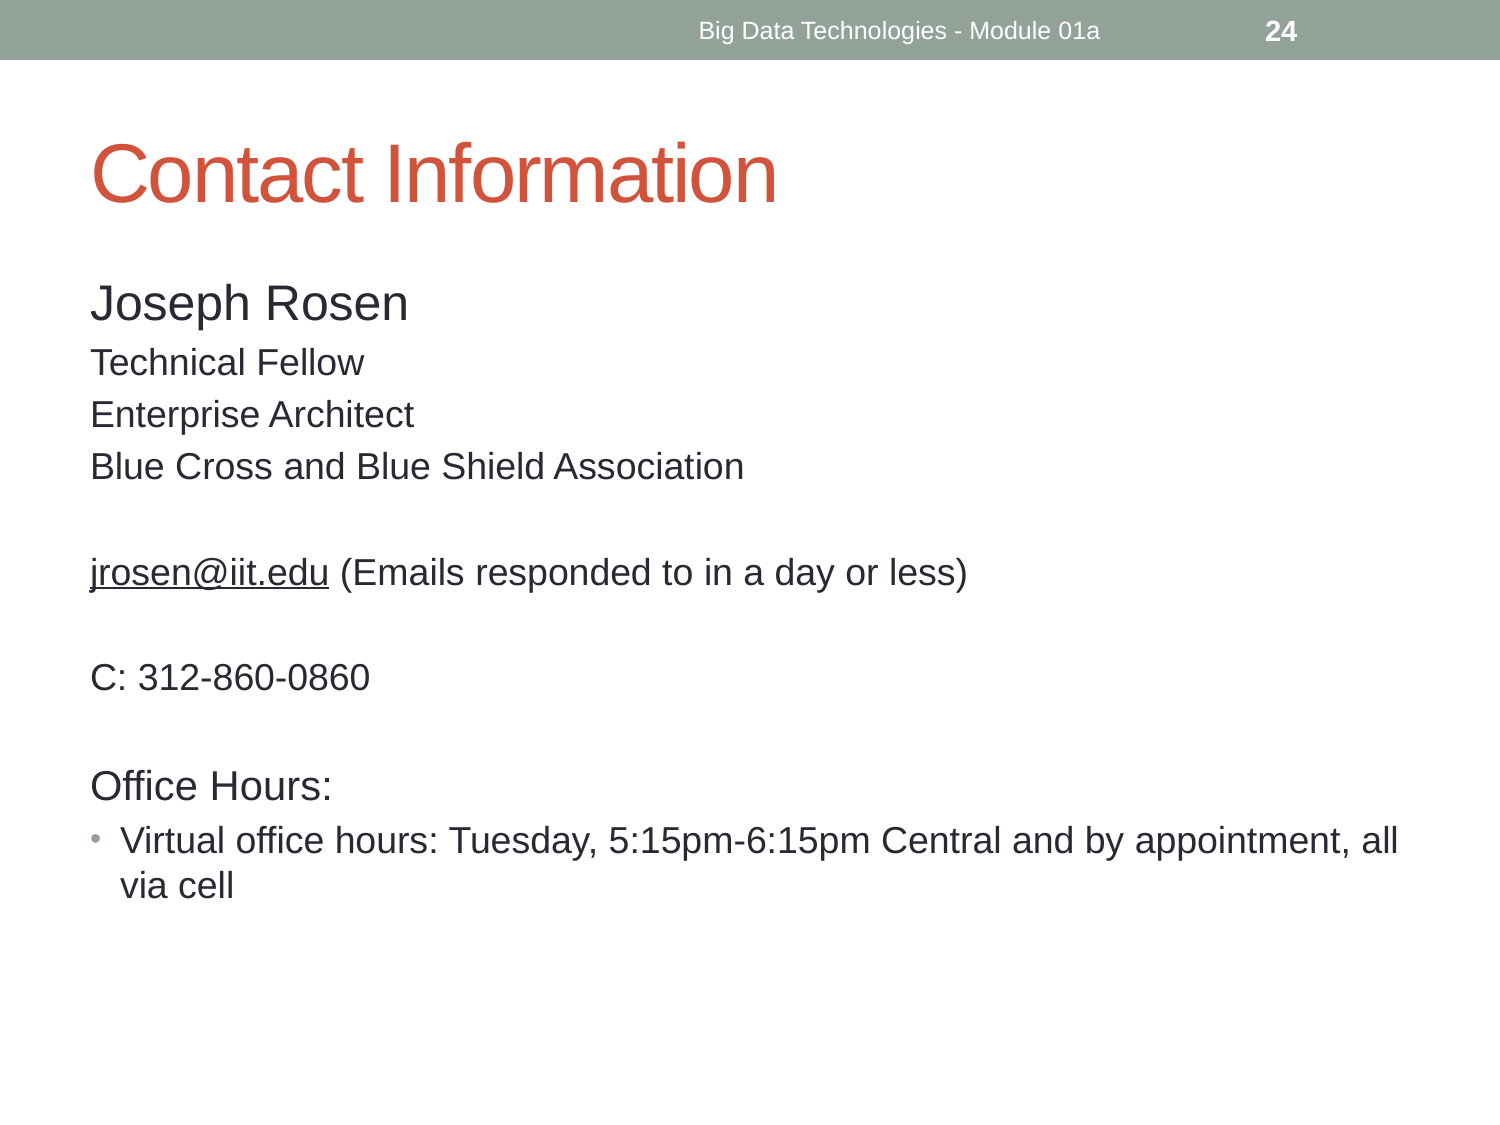

Big Data Technologies - Module 01a
24
# Contact Information
Joseph Rosen
Technical Fellow
Enterprise Architect
Blue Cross and Blue Shield Association

jrosen@iit.edu (Emails responded to in a day or less)

C: 312-860-0860

Office Hours:
Virtual office hours: Tuesday, 5:15pm-6:15pm Central and by appointment, all via cell